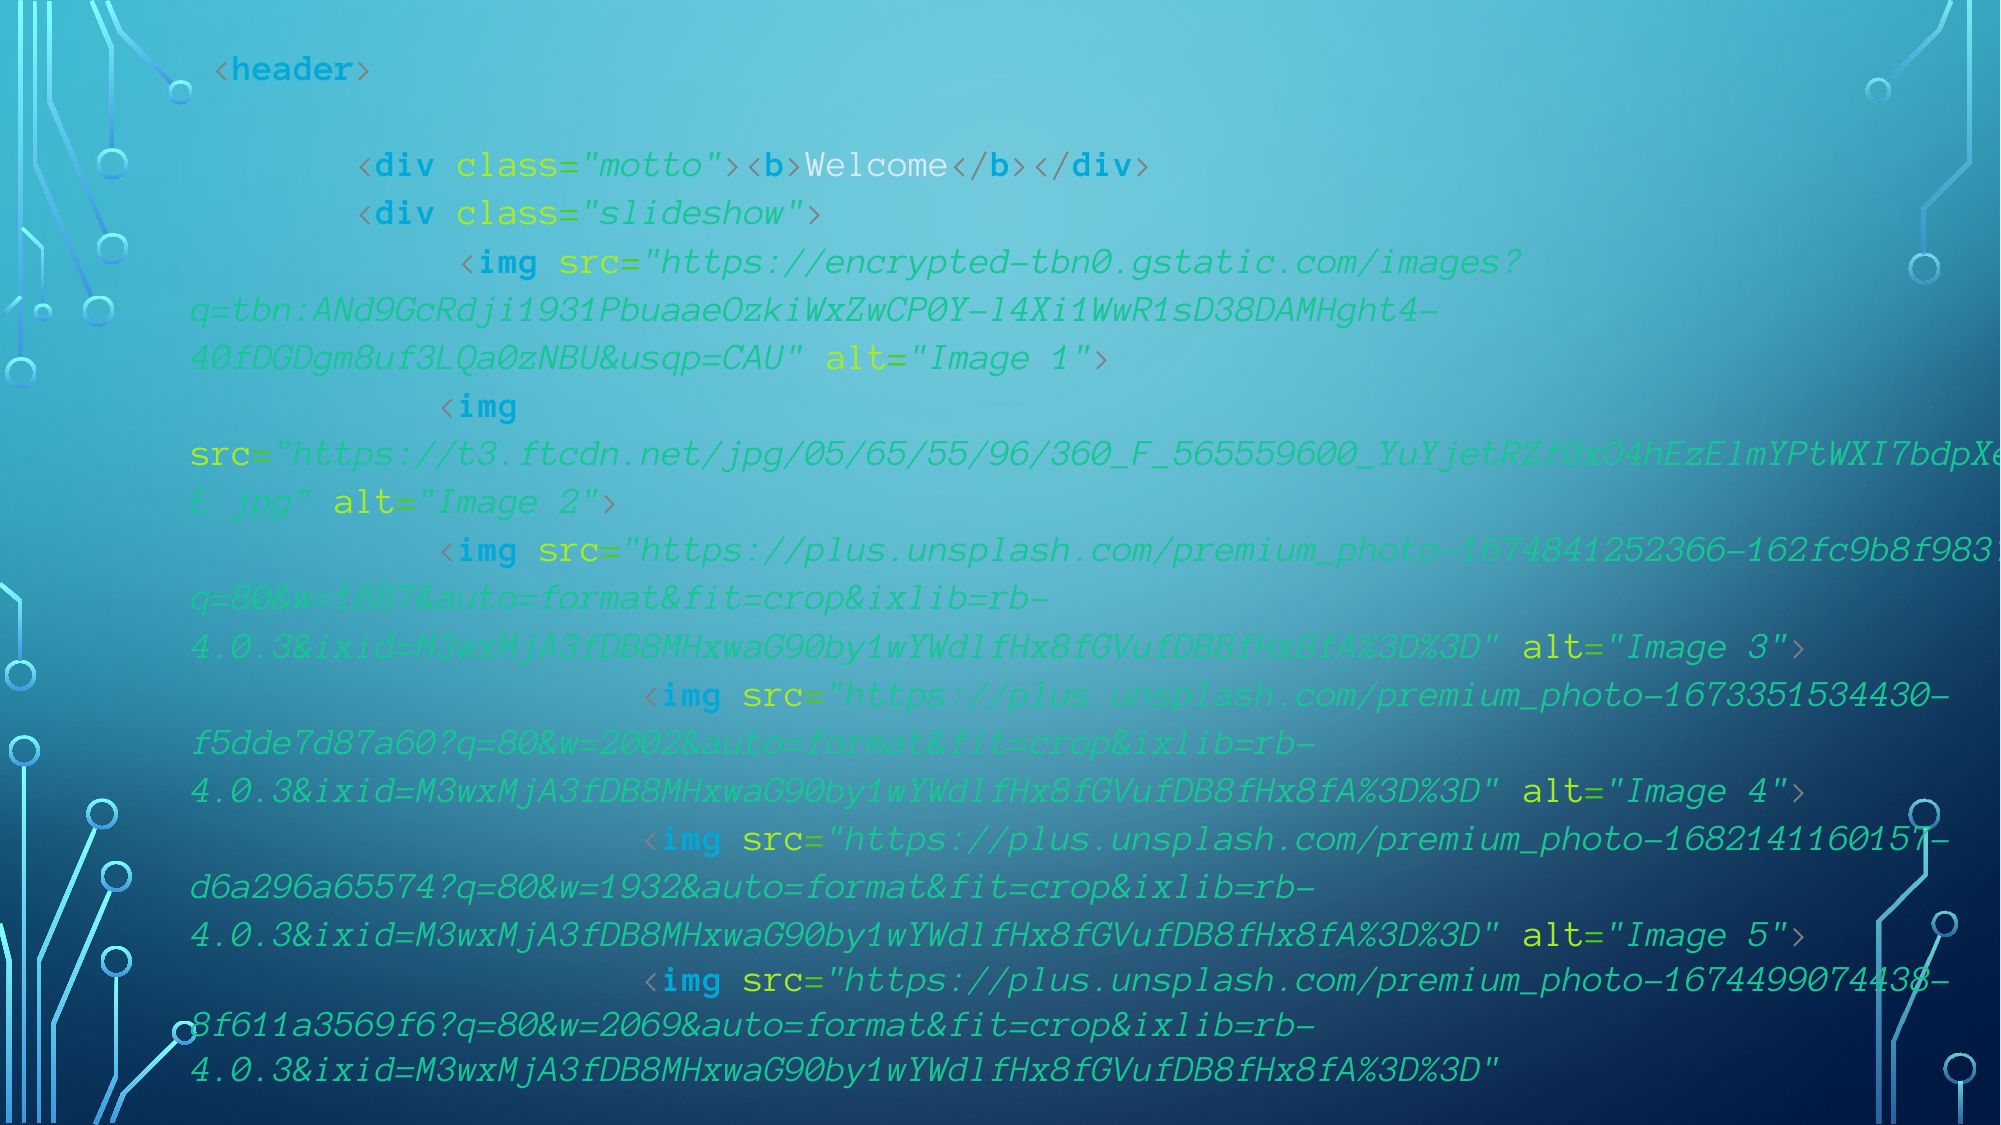

<header>

        <div class="motto"><b>Welcome</b></div>
        <div class="slideshow">
             <img src="https://encrypted-tbn0.gstatic.com/images?q=tbn:ANd9GcRdji1931PbuaaeOzkiWxZwCP0Y-l4Xi1WwR1sD38DAMHght4-40fDGDgm8uf3LQa0zNBU&usqp=CAU" alt="Image 1">
            <img src="https://t3.ftcdn.net/jpg/05/65/55/96/360_F_565559600_YuYjetRZf0xO4hEzElmYPtWXI7bdpXeE.jpg" alt="Image 2">
            <img src="https://plus.unsplash.com/premium_photo-1674841252366-162fc9b8f983?q=80&w=1887&auto=format&fit=crop&ixlib=rb-4.0.3&ixid=M3wxMjA3fDB8MHxwaG90by1wYWdlfHx8fGVufDB8fHx8fA%3D%3D" alt="Image 3">
			<img src="https://plus.unsplash.com/premium_photo-1673351534430-f5dde7d87a60?q=80&w=2002&auto=format&fit=crop&ixlib=rb-4.0.3&ixid=M3wxMjA3fDB8MHxwaG90by1wYWdlfHx8fGVufDB8fHx8fA%3D%3D" alt="Image 4">
			<img src="https://plus.unsplash.com/premium_photo-1682141160157-d6a296a65574?q=80&w=1932&auto=format&fit=crop&ixlib=rb-4.0.3&ixid=M3wxMjA3fDB8MHxwaG90by1wYWdlfHx8fGVufDB8fHx8fA%3D%3D" alt="Image 5">
			<img src="https://plus.unsplash.com/premium_photo-1674499074438-8f611a3569f6?q=80&w=2069&auto=format&fit=crop&ixlib=rb-4.0.3&ixid=M3wxMjA3fDB8MHxwaG90by1wYWdlfHx8fGVufDB8fHx8fA%3D%3D"